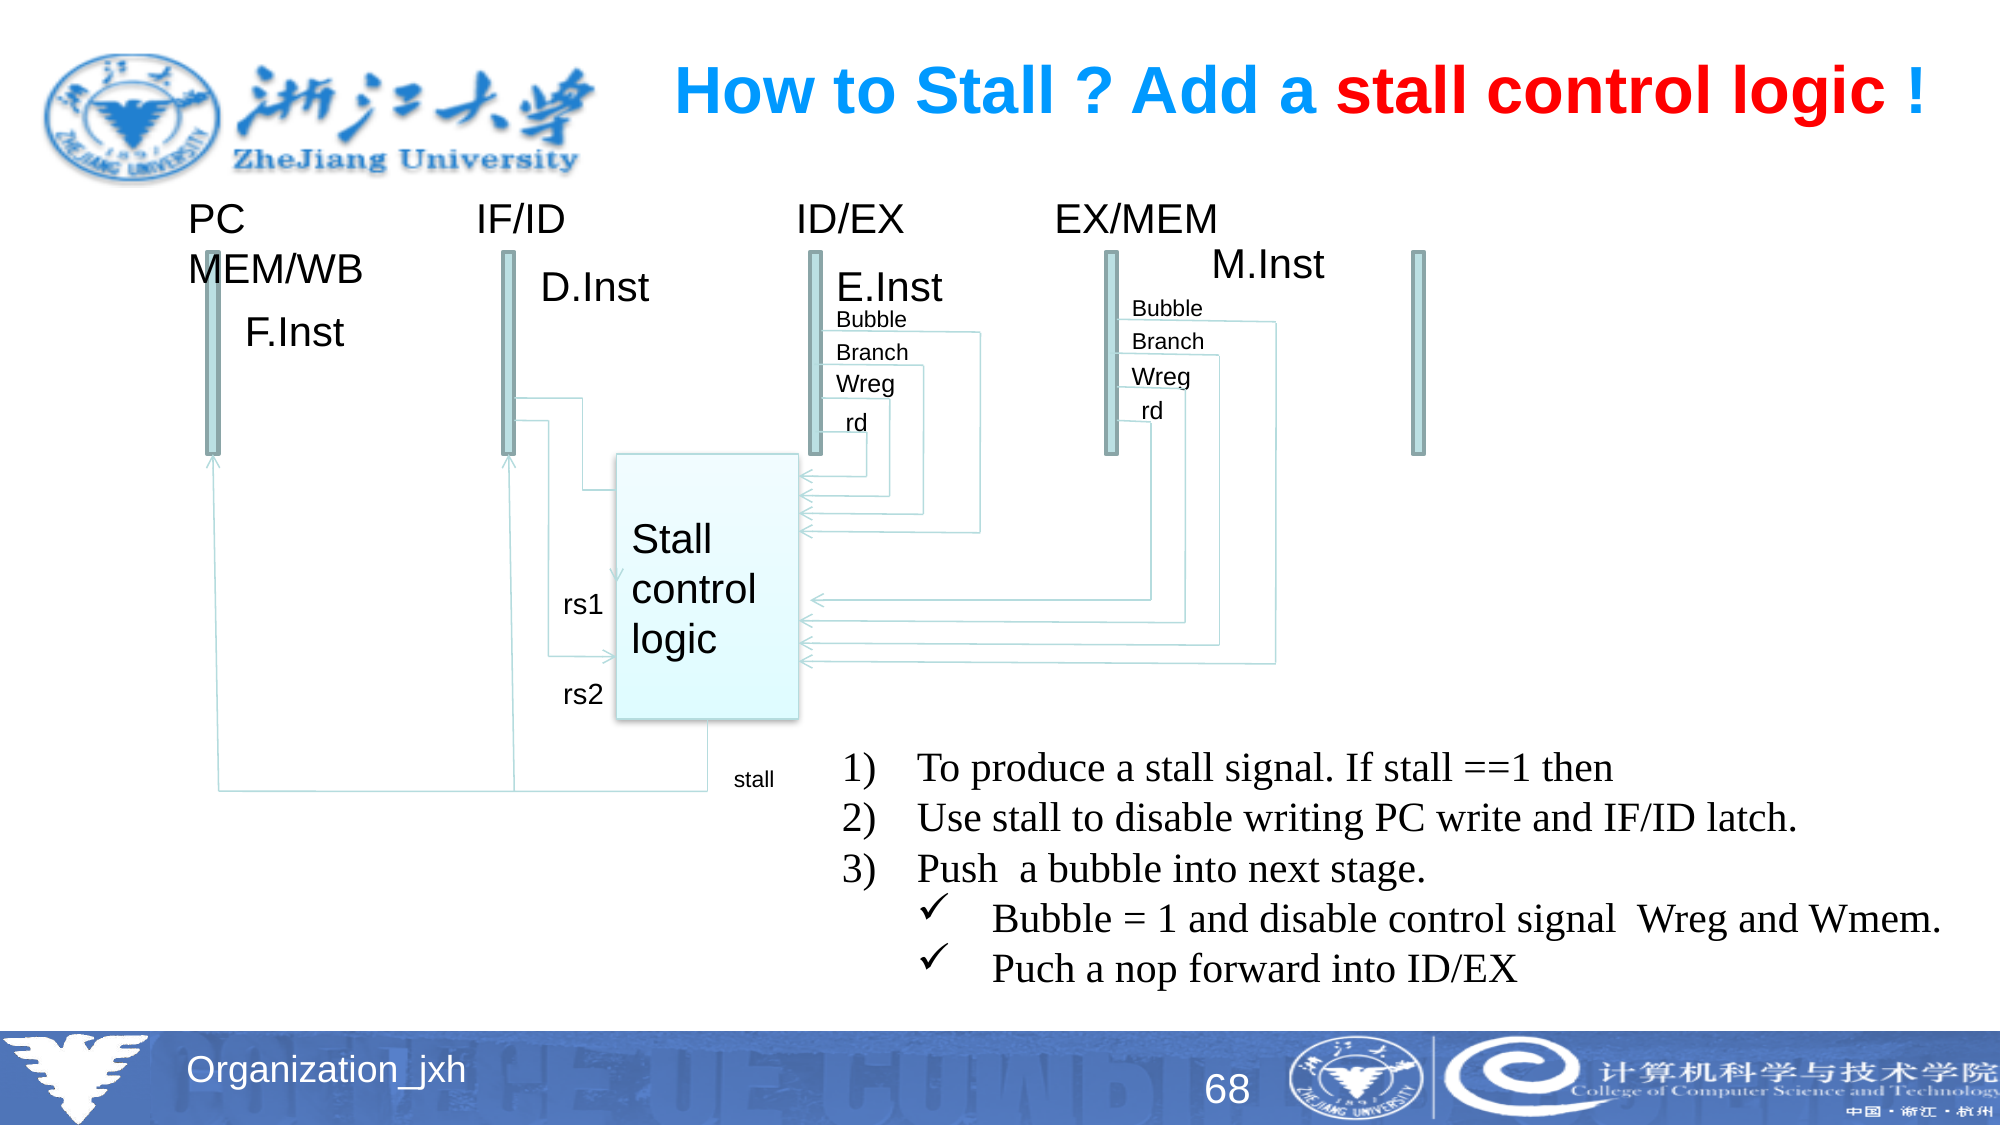

# How to Stall ? Add a stall control logic !
PC                    IF/ID                    ID/EX             EX/MEM            MEM/WB
M.Inst

D.Inst
E.Inst
Bubble
F.Inst
Bubble
Branch
Branch
Wreg
Wreg
   rd
   rd

Stall control logic

rs1
rs2
stall
To produce a stall signal. If stall ==1 then
Use stall to disable writing PC write and IF/ID latch.
Push  a bubble into next stage.
Bubble = 1 and disable control signal  Wreg and Wmem.
Puch a nop forward into ID/EX